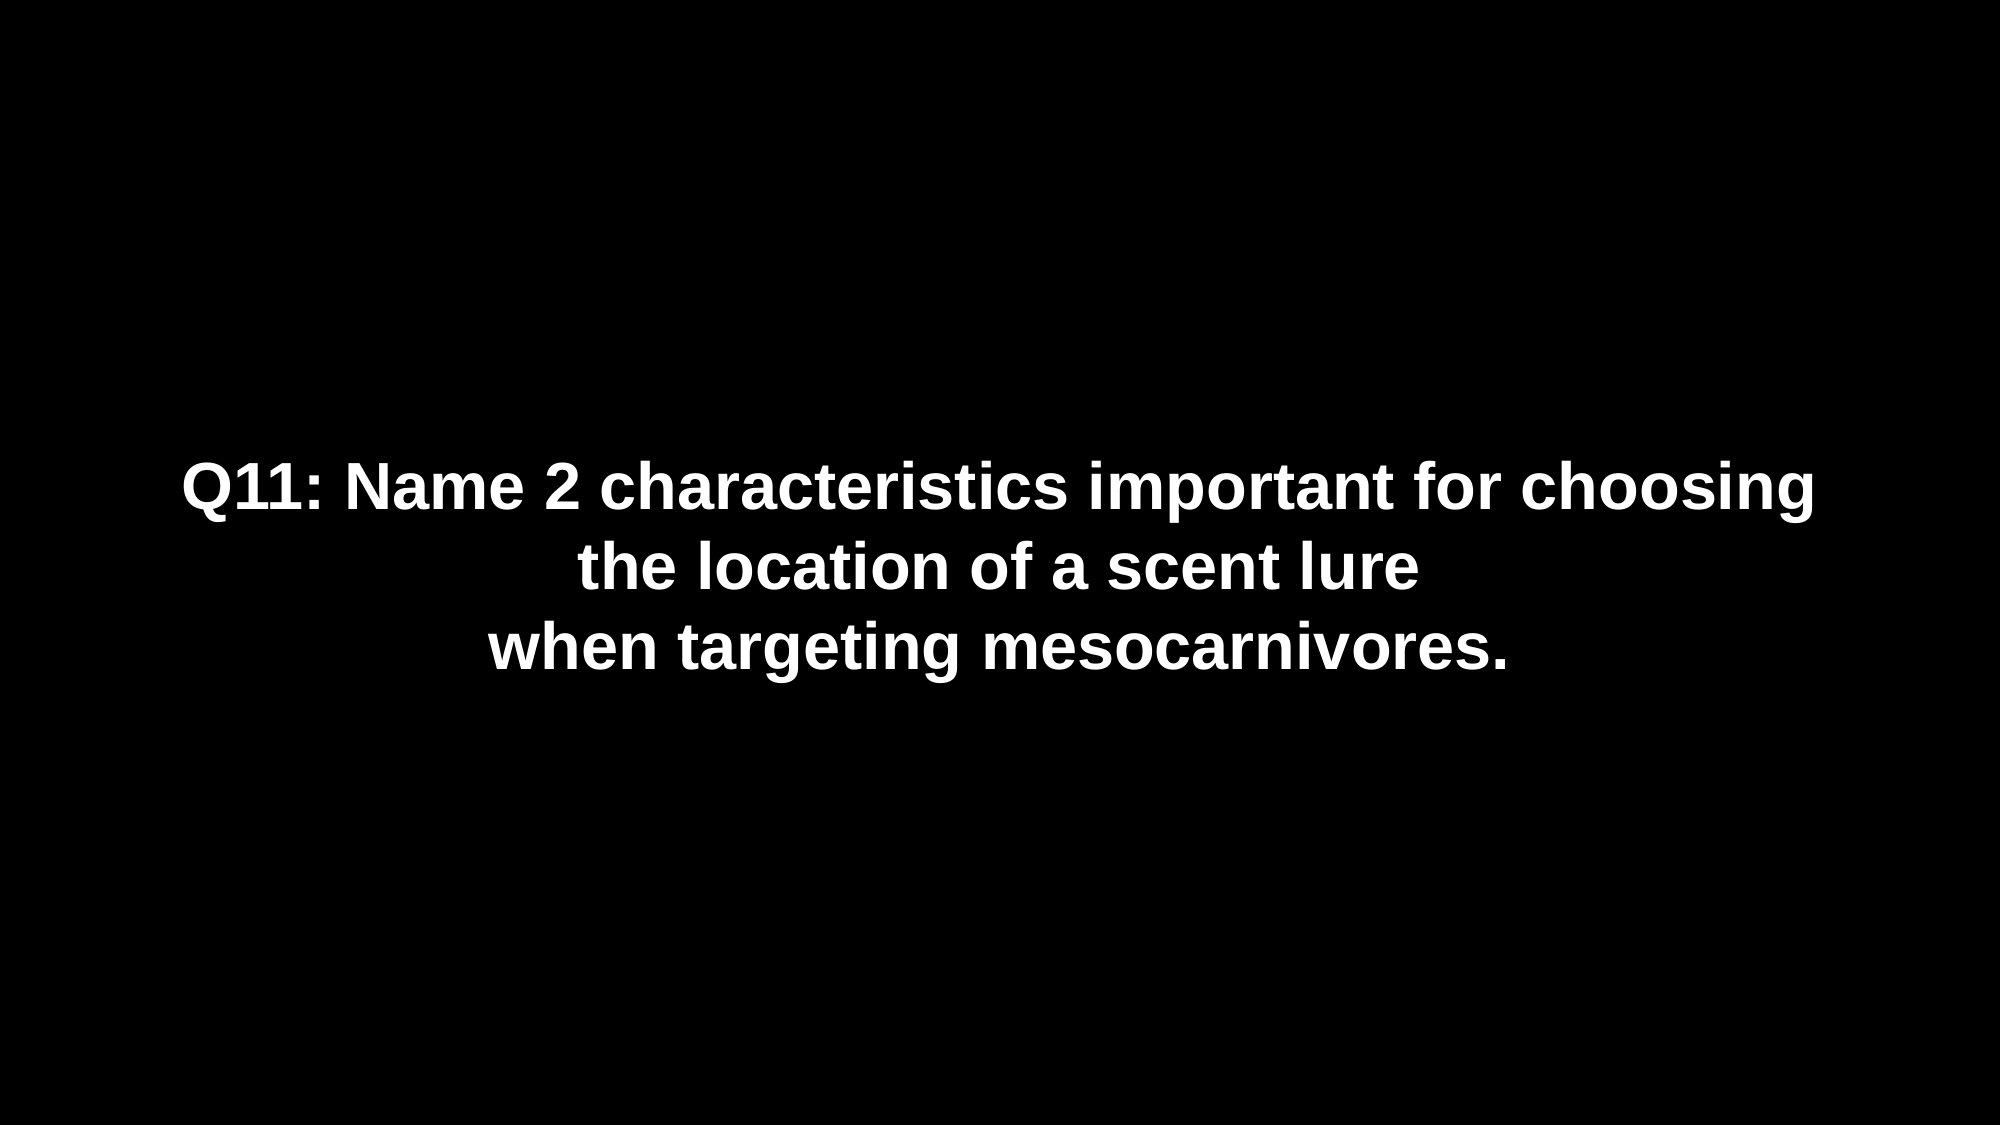

Q11: Name 2 characteristics important for choosing
the location of a scent lure
when targeting mesocarnivores.